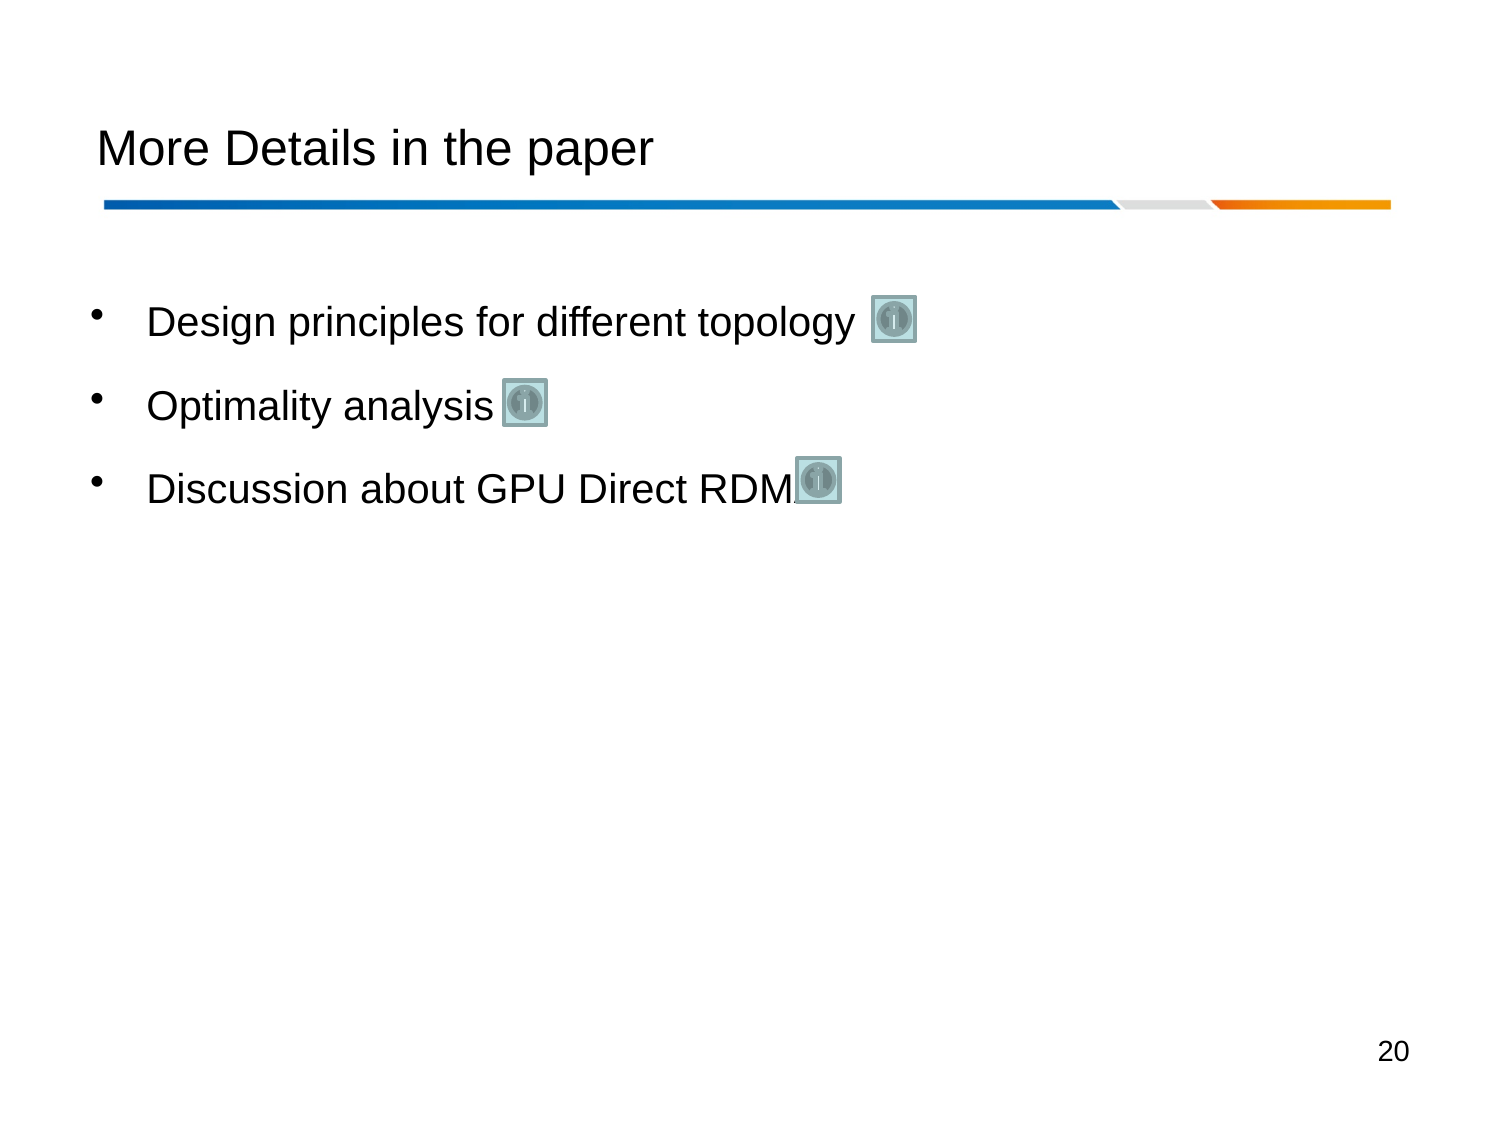

# More Details in the paper
Design principles for different topology
Optimality analysis
Discussion about GPU Direct RDMA

20